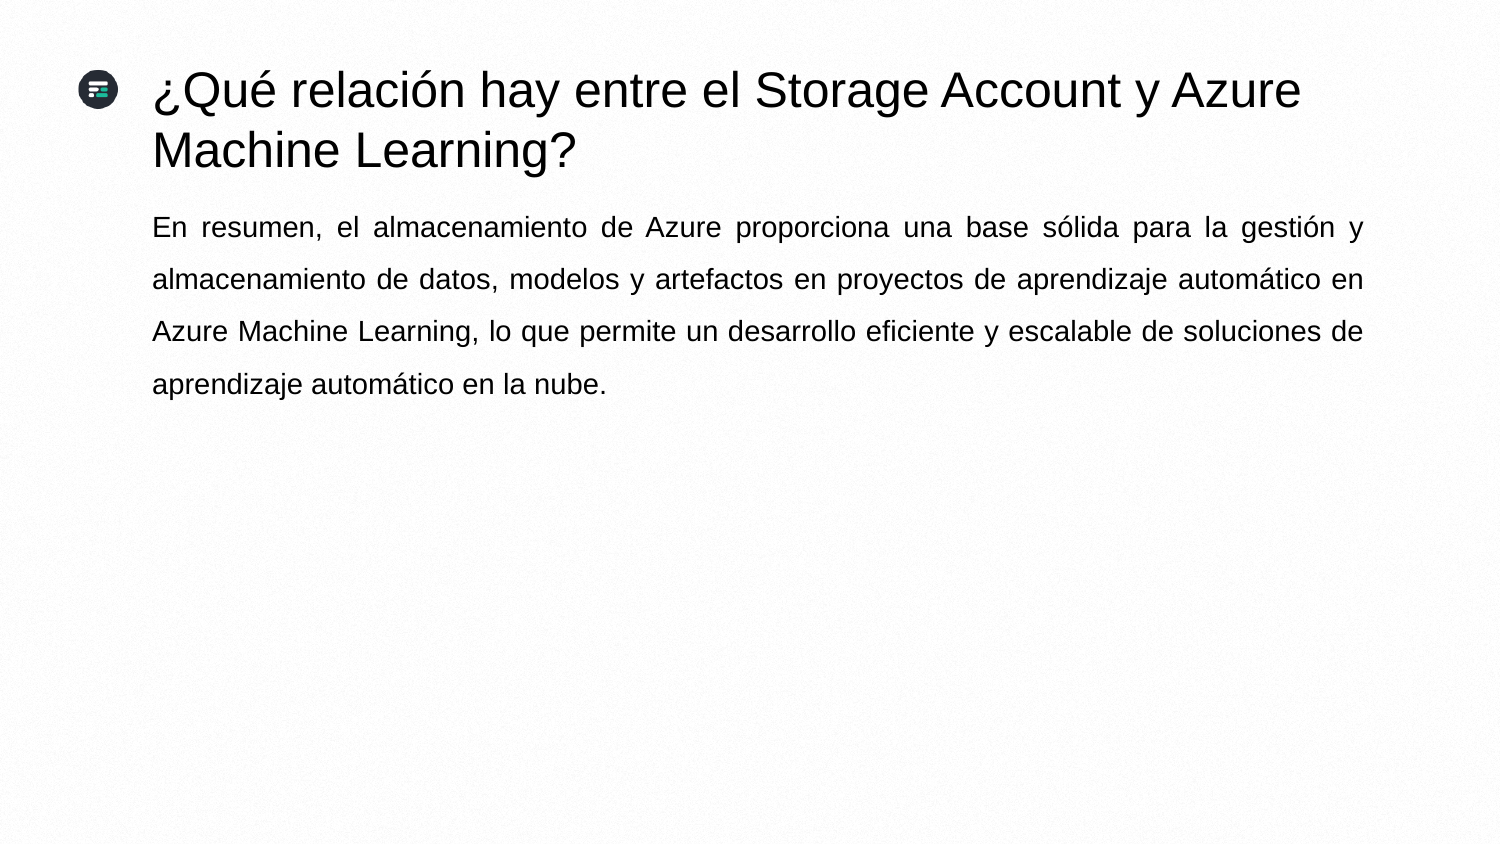

¿Qué relación hay entre el Storage Account y Azure Machine Learning?
En resumen, el almacenamiento de Azure proporciona una base sólida para la gestión y almacenamiento de datos, modelos y artefactos en proyectos de aprendizaje automático en Azure Machine Learning, lo que permite un desarrollo eficiente y escalable de soluciones de aprendizaje automático en la nube.